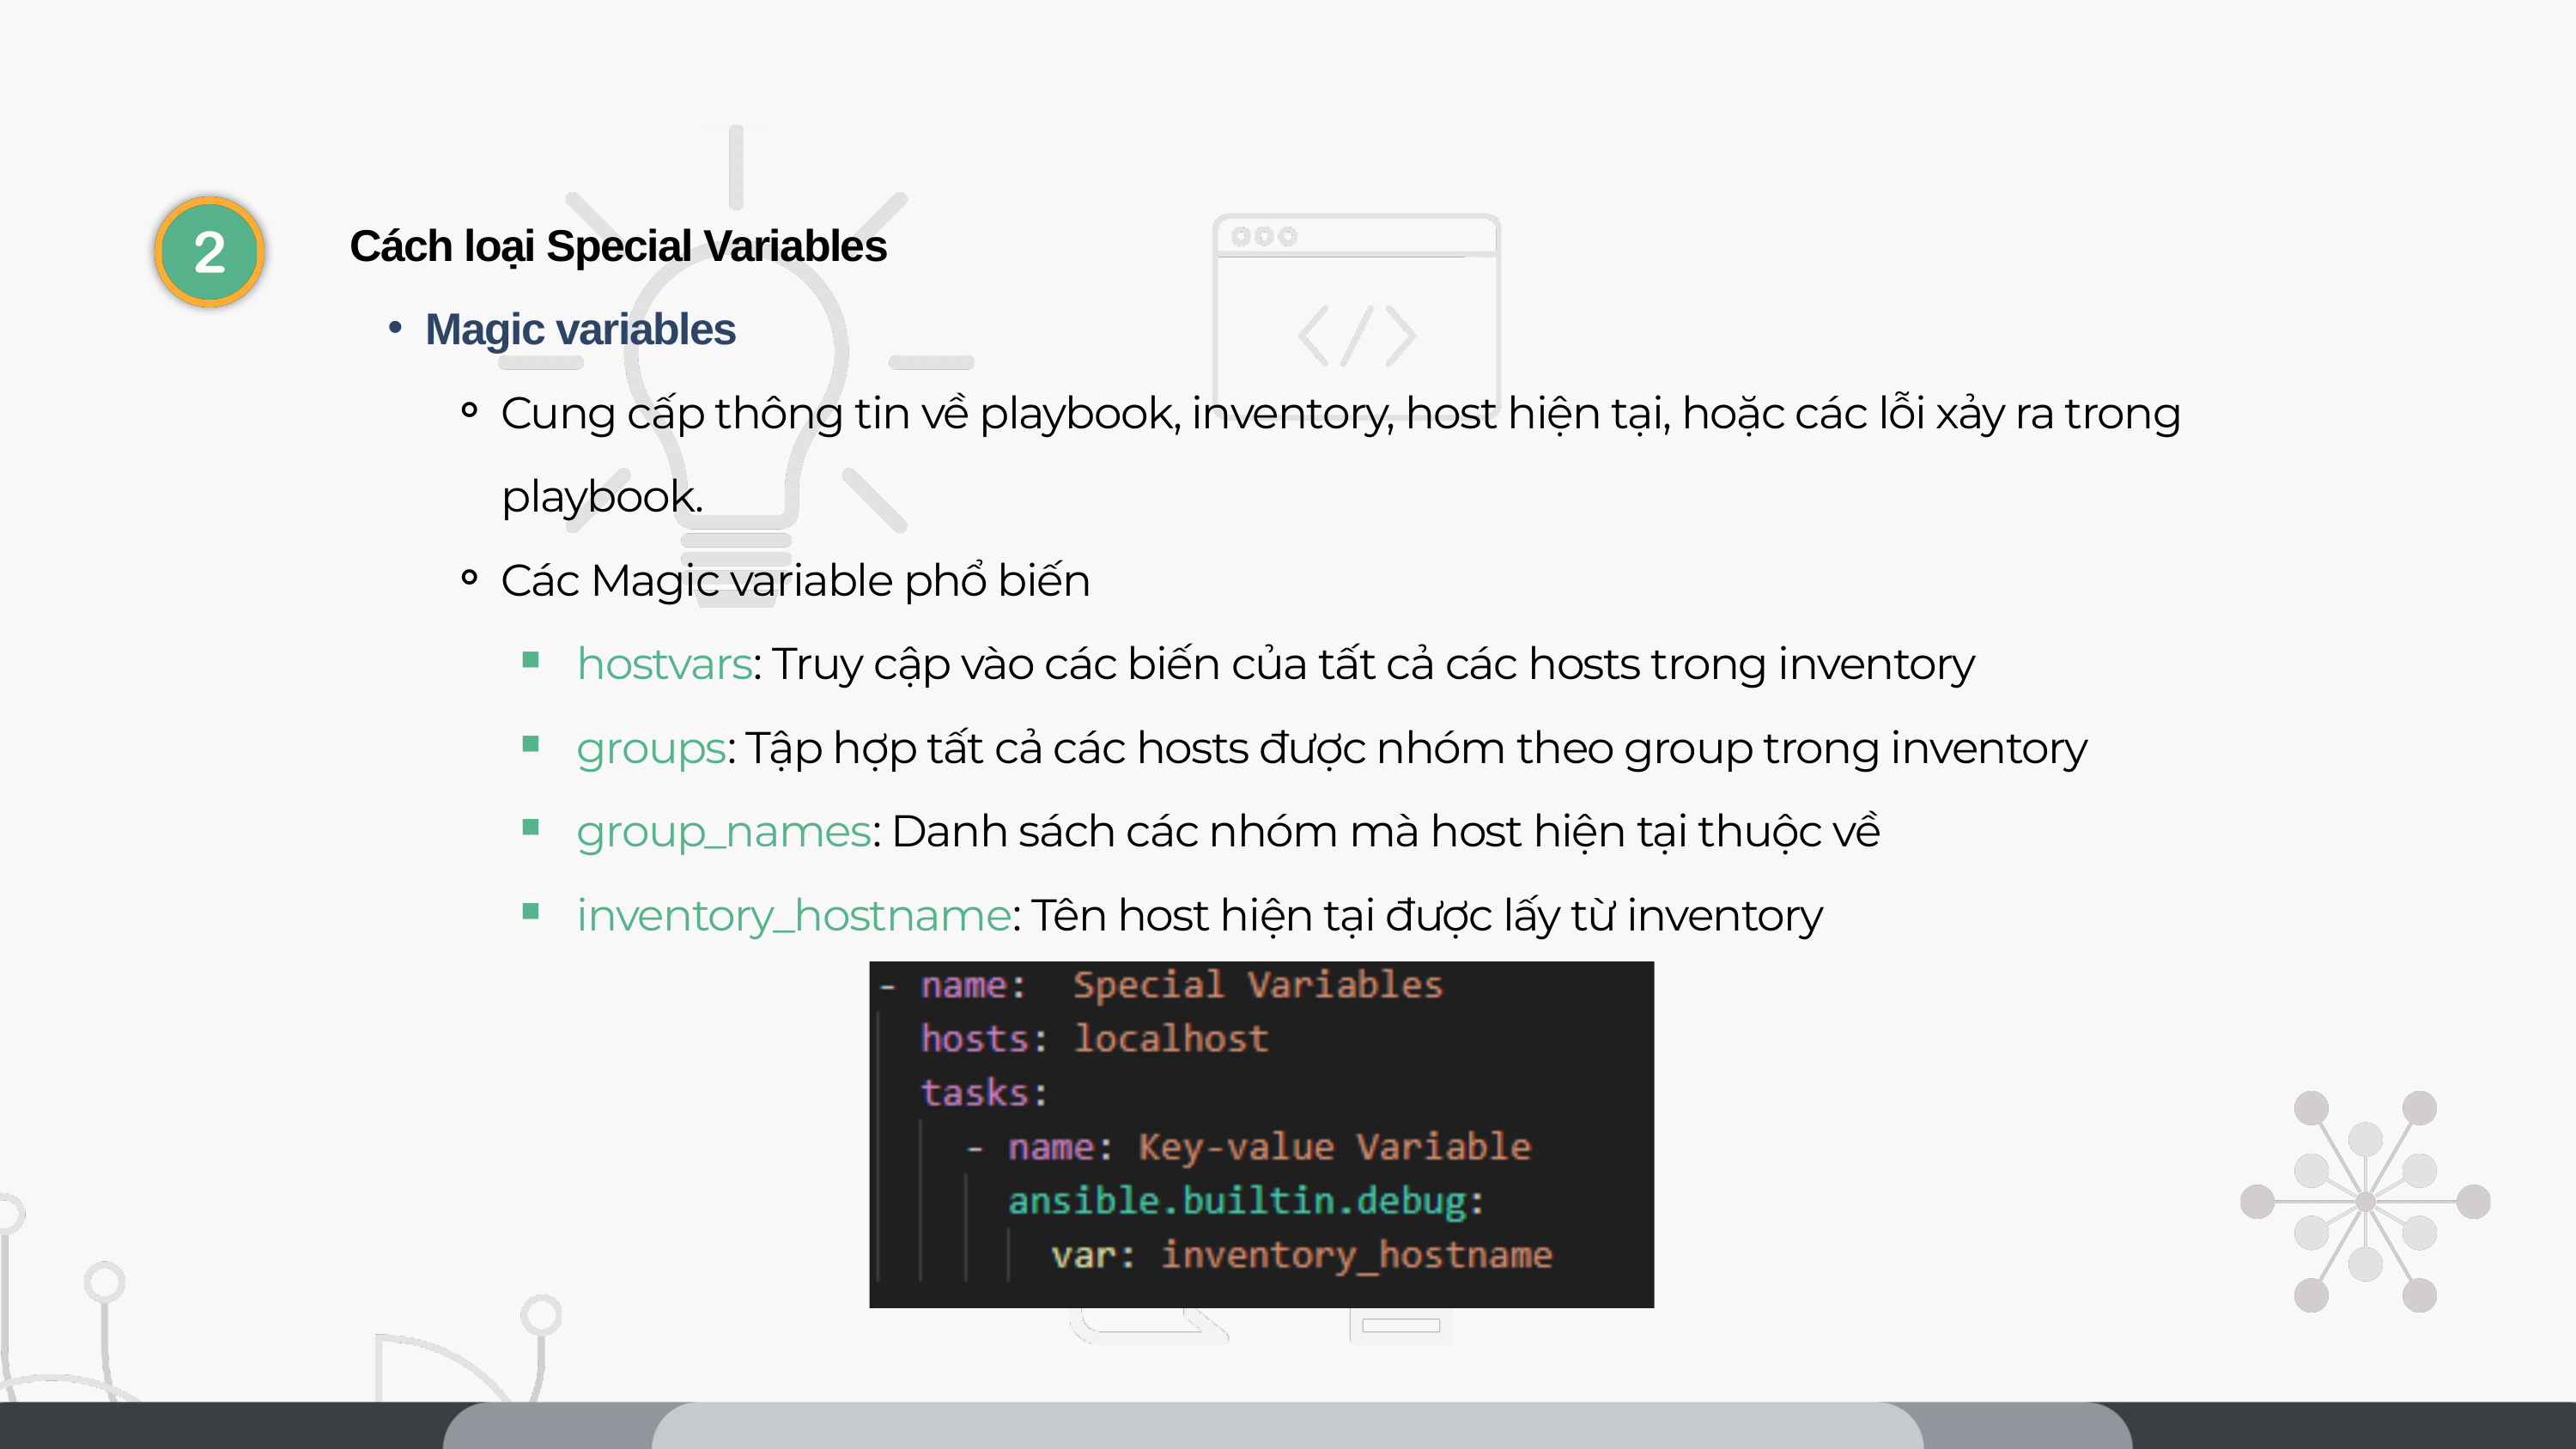

Cách loại Special Variables
Magic variables
Cung cấp thông tin về playbook, inventory, host hiện tại, hoặc các lỗi xảy ra trong playbook.
Các Magic variable phổ biến
hostvars: Truy cập vào các biến của tất cả các hosts trong inventory
groups: Tập hợp tất cả các hosts được nhóm theo group trong inventory
group_names: Danh sách các nhóm mà host hiện tại thuộc về
inventory_hostname: Tên host hiện tại được lấy từ inventory